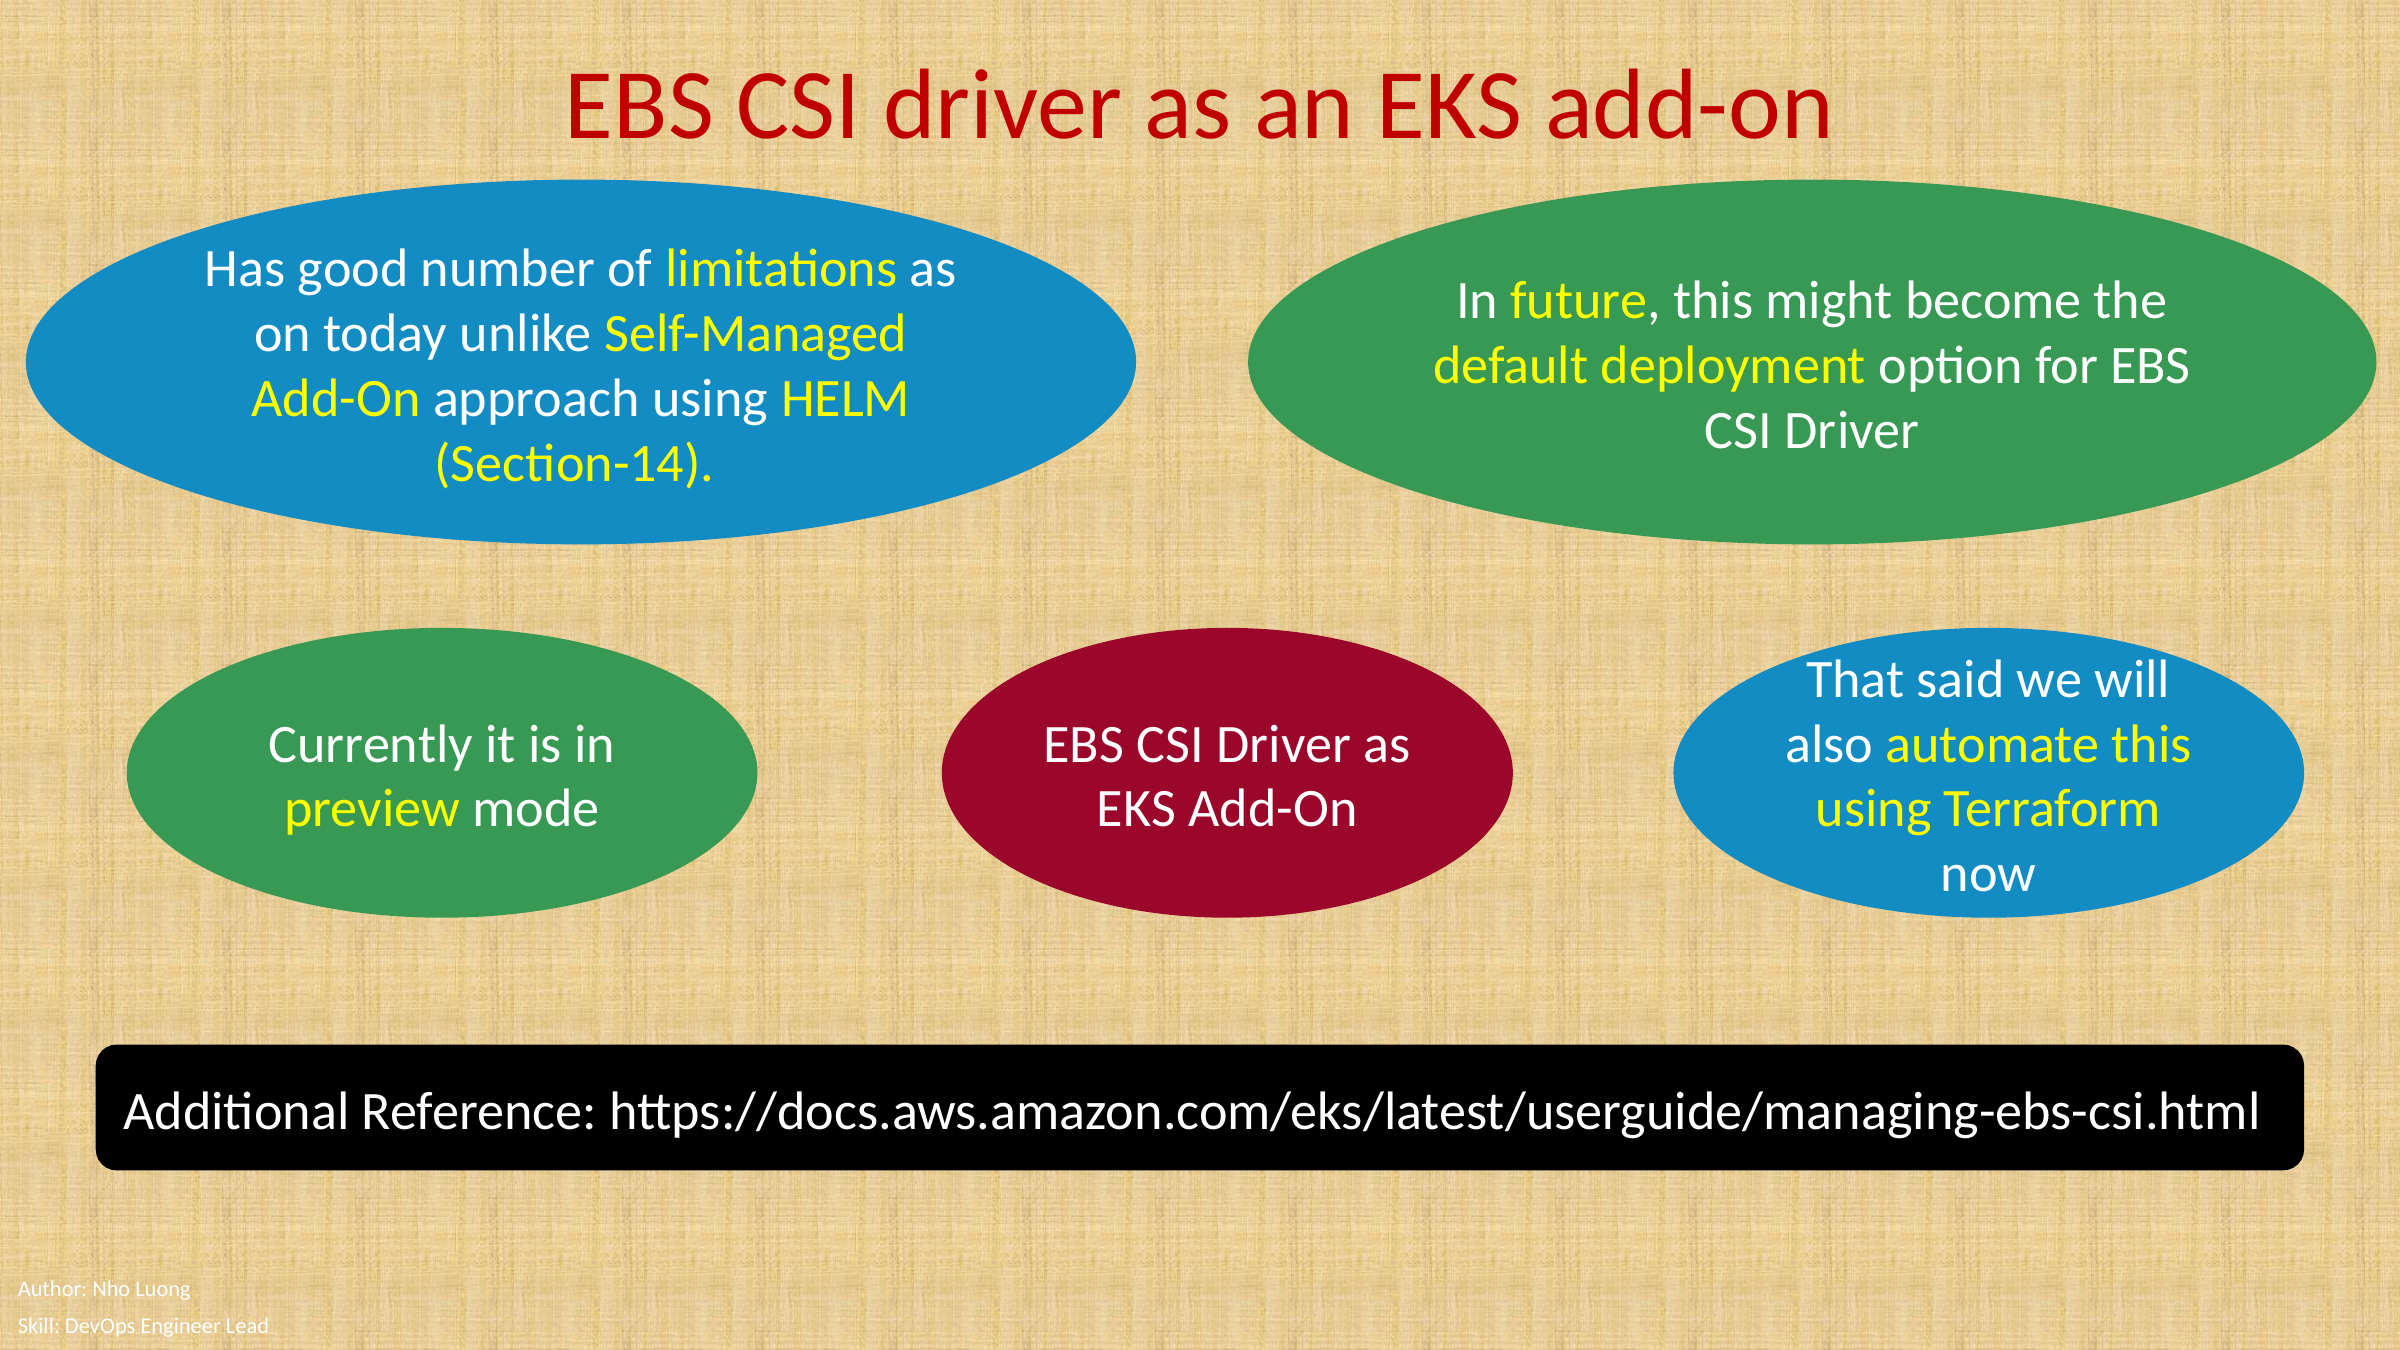

# EBS CSI driver as an EKS add-on
Has good number of limitations as on today unlike Self-Managed Add-On approach using HELM (Section-14).
In future, this might become the default deployment option for EBS CSI Driver
Currently it is in preview mode
EBS CSI Driver as EKS Add-On
That said we will also automate this using Terraform now
Additional Reference: https://docs.aws.amazon.com/eks/latest/userguide/managing-ebs-csi.html
Author: Nho Luong
Skill: DevOps Engineer Lead